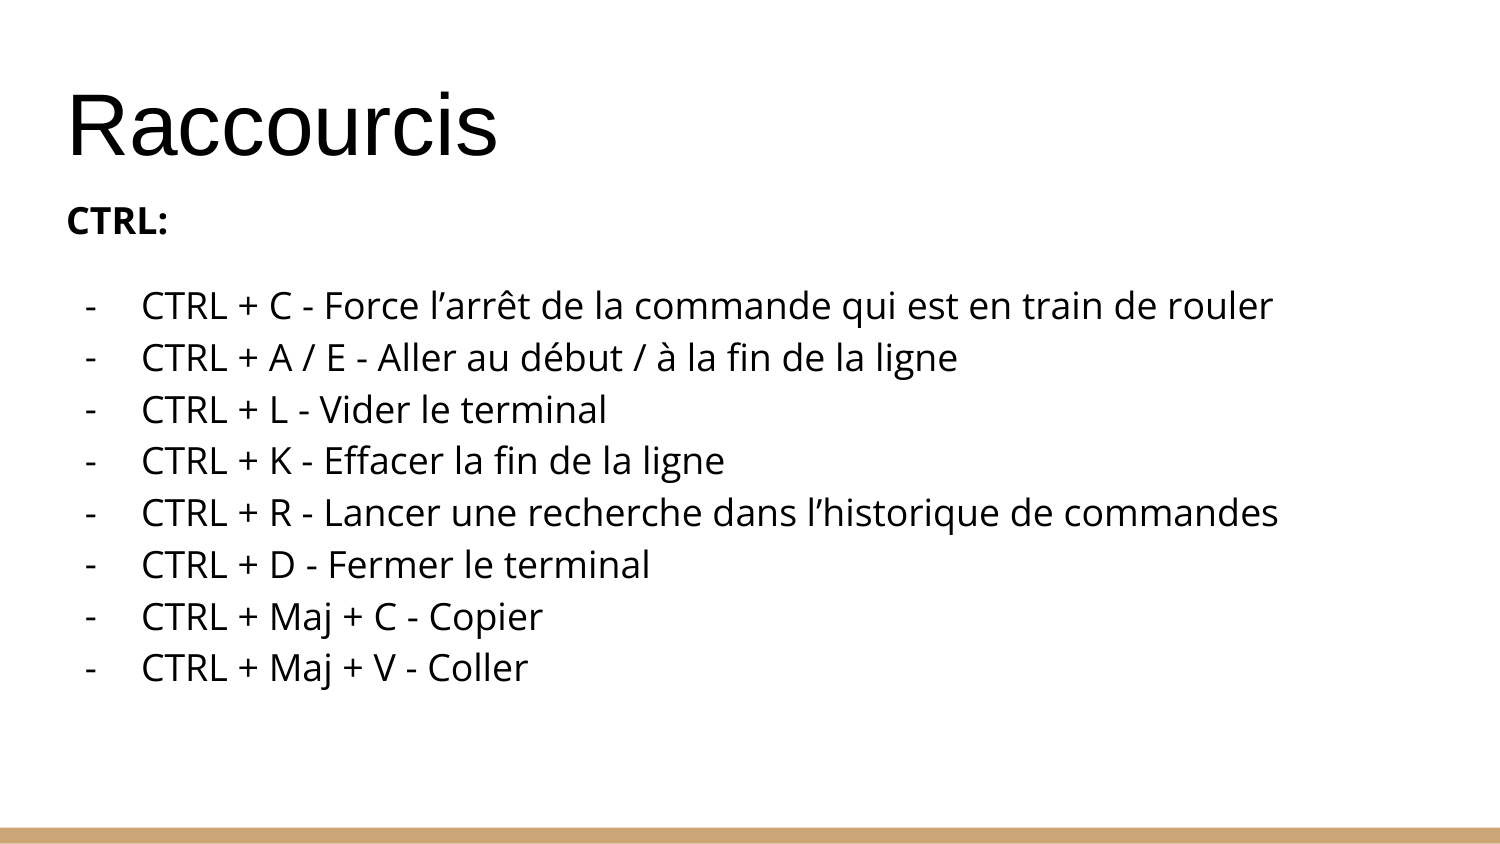

# Raccourcis
CTRL:
CTRL + C - Force l’arrêt de la commande qui est en train de rouler
CTRL + A / E - Aller au début / à la fin de la ligne
CTRL + L - Vider le terminal
CTRL + K - Effacer la fin de la ligne
CTRL + R - Lancer une recherche dans l’historique de commandes
CTRL + D - Fermer le terminal
CTRL + Maj + C - Copier
CTRL + Maj + V - Coller